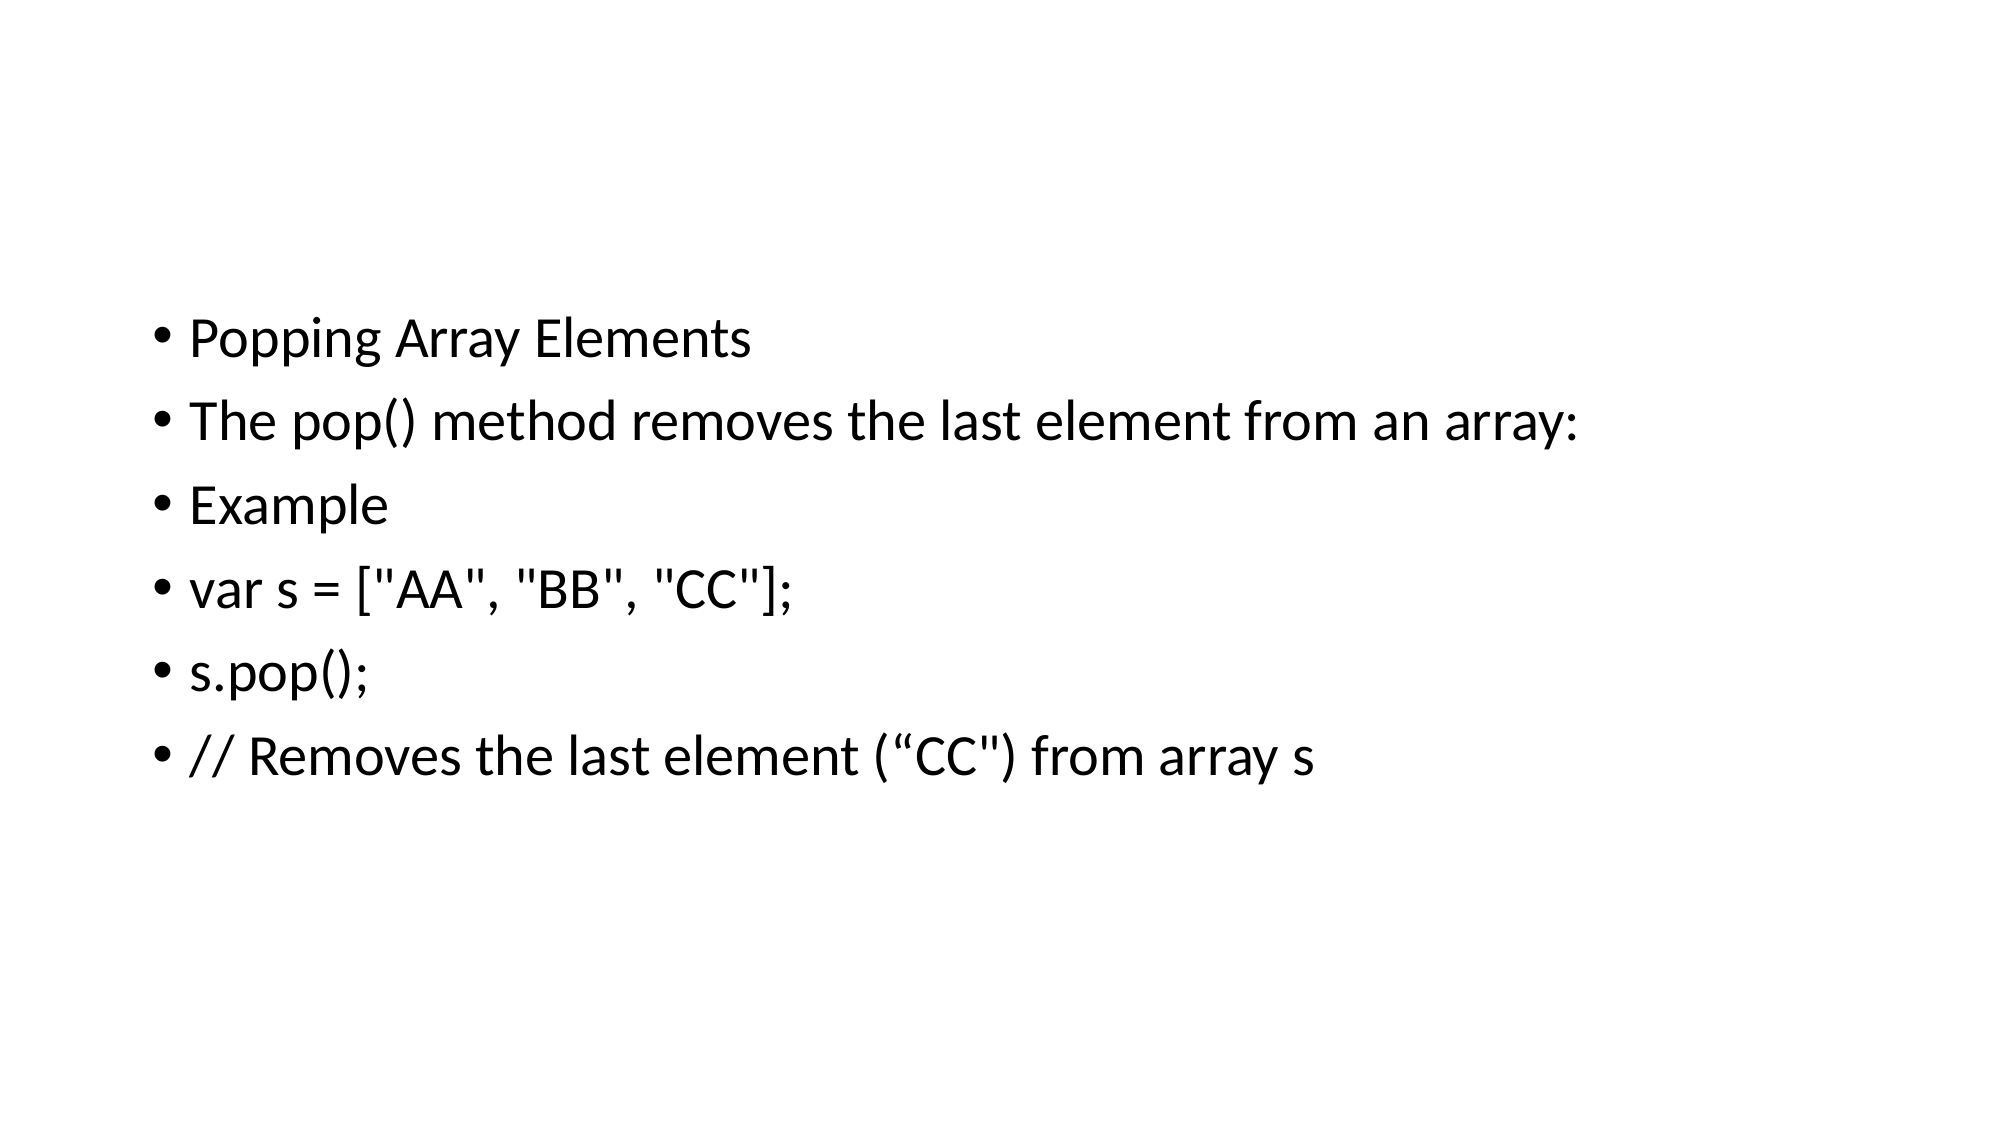

#
Popping Array Elements
The pop() method removes the last element from an array:
Example
var s = ["AA", "BB", "CC"];
s.pop();
// Removes the last element (“CC") from array s